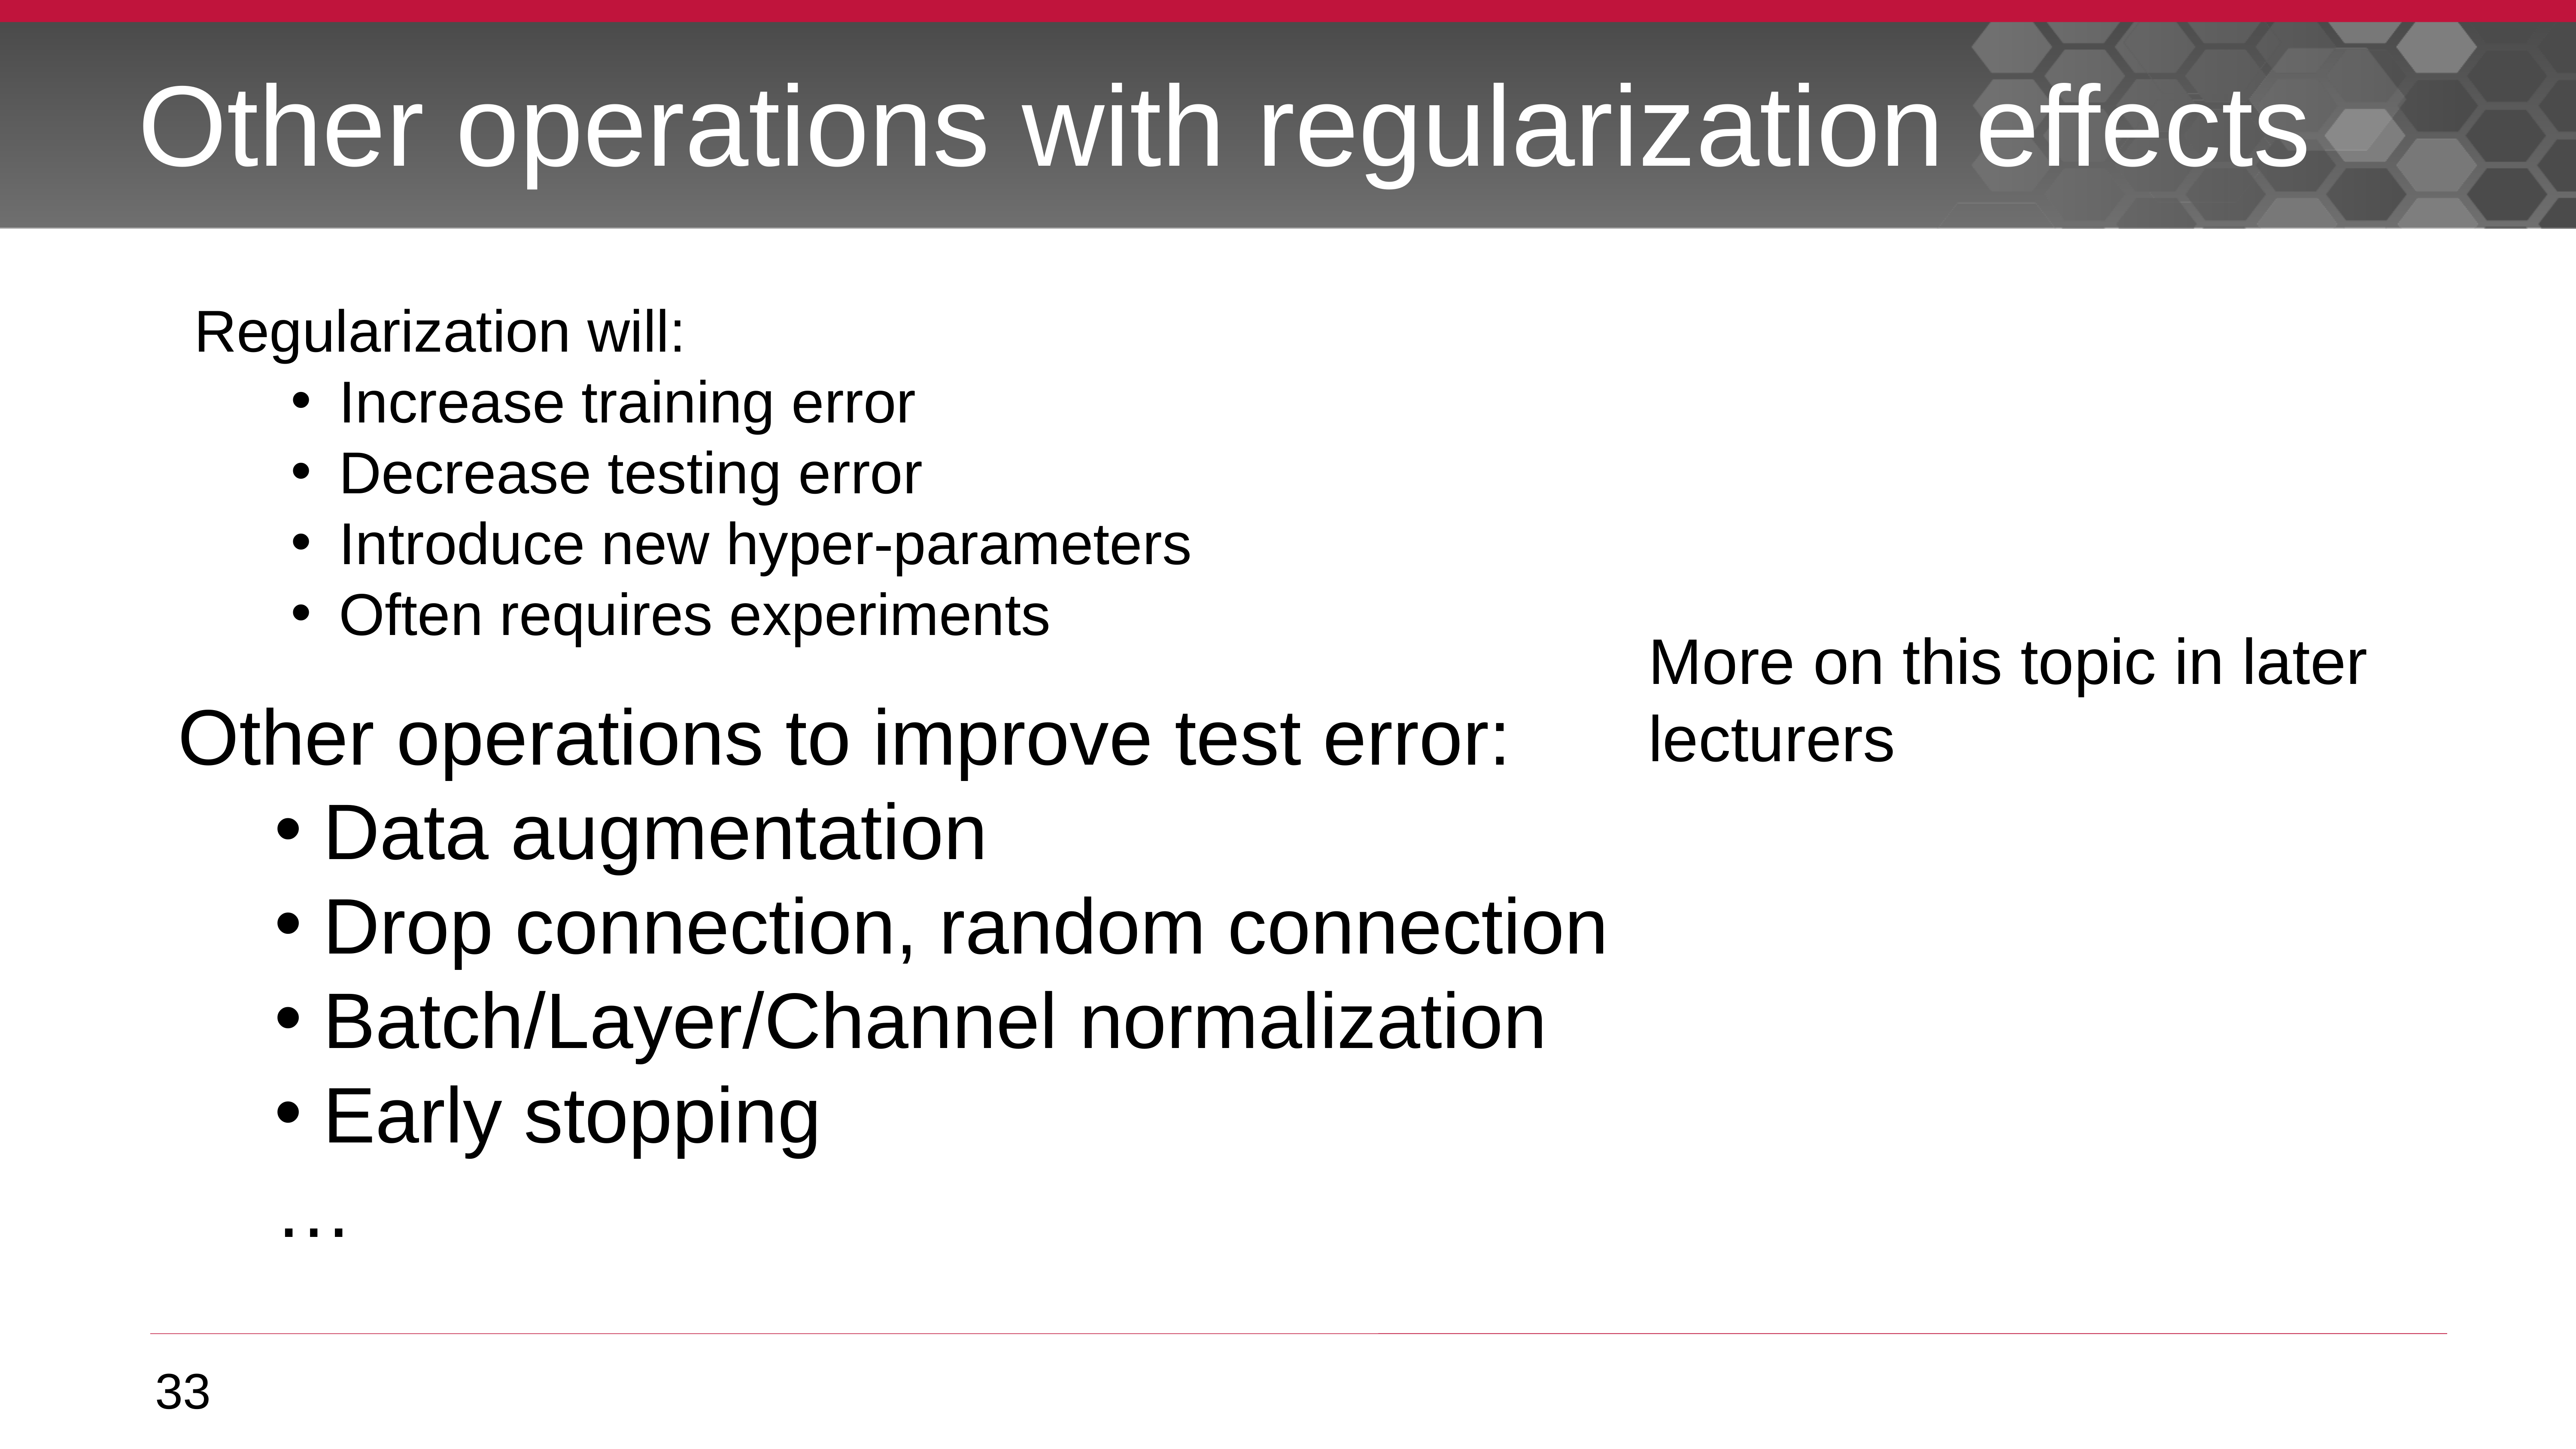

# Other operations with regularization effects
Regularization will:
Increase training error
Decrease testing error
Introduce new hyper-parameters
Often requires experiments
More on this topic in later lecturers
Other operations to improve test error:
Data augmentation
Drop connection, random connection
Batch/Layer/Channel normalization
Early stopping
…
33